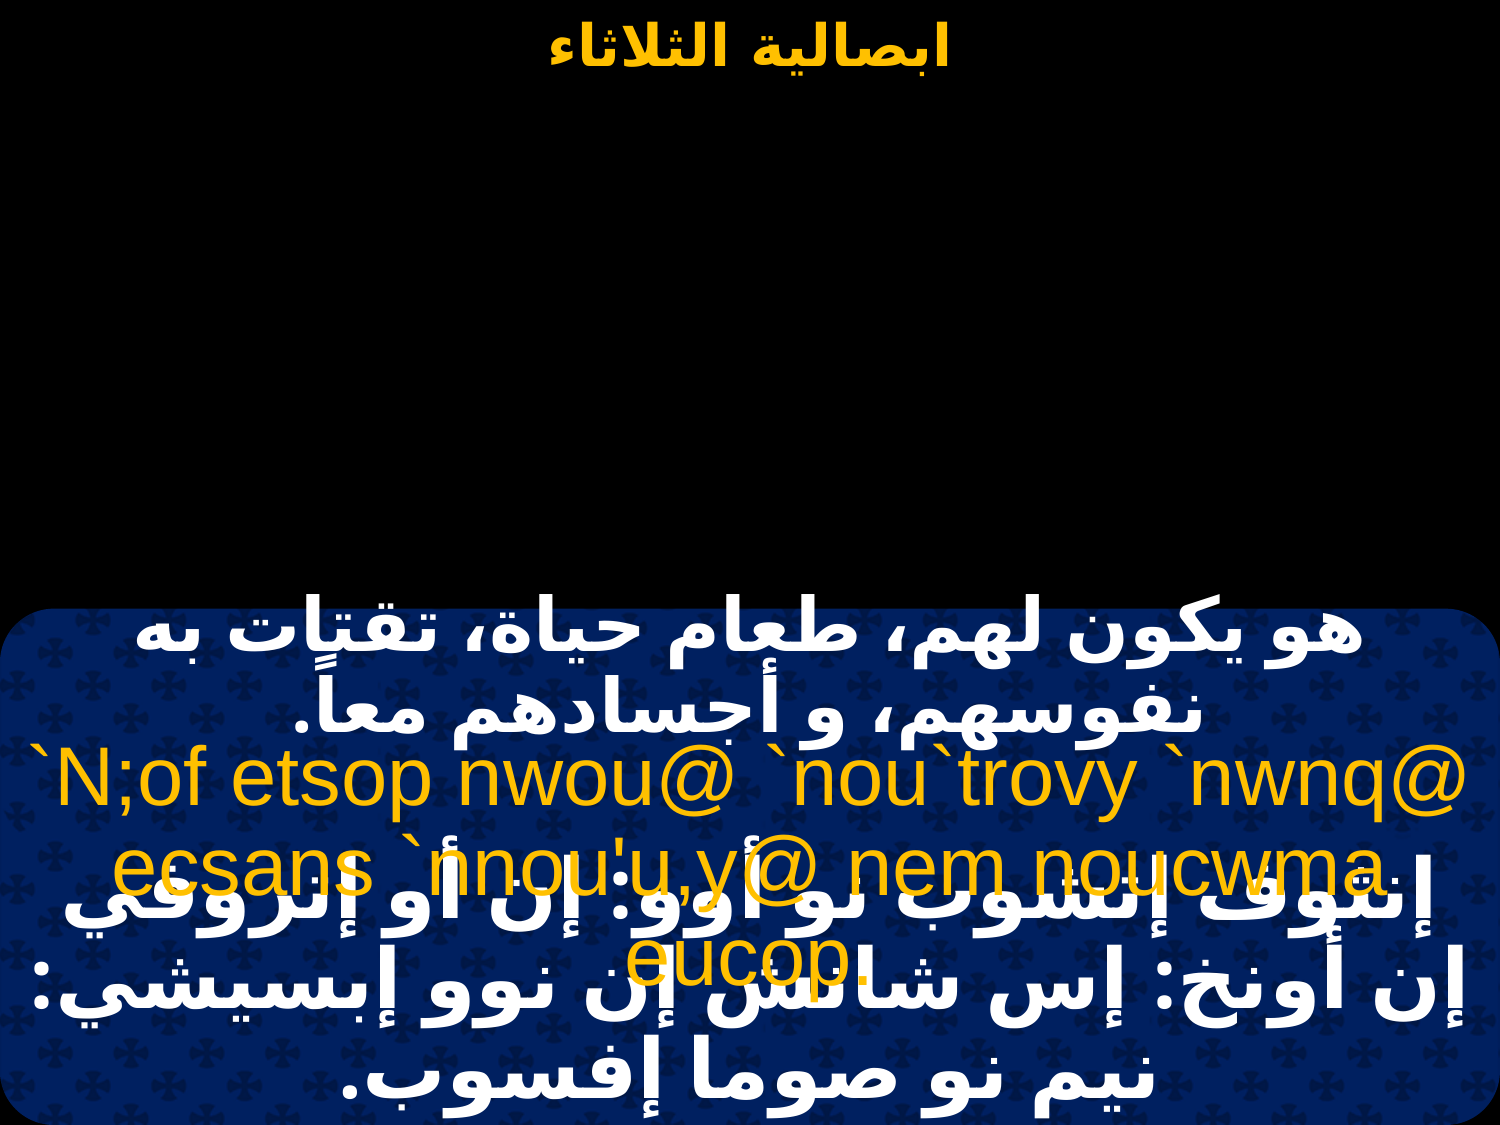

#
هو يكون لهم، طعام حياة، تقتات به نفوسهم، و أجسادهم معاً.
`N;of etsop nwou@ `nou`trovy `nwnq@ ecsans `nnou'u,y@ nem noucwma eucop.
إنثوف إتشوب نو أوو: إن أو إتروفي إن أونخ: إس شانش إن نوو إبسيشي: نيم نو صوما إفسوب.